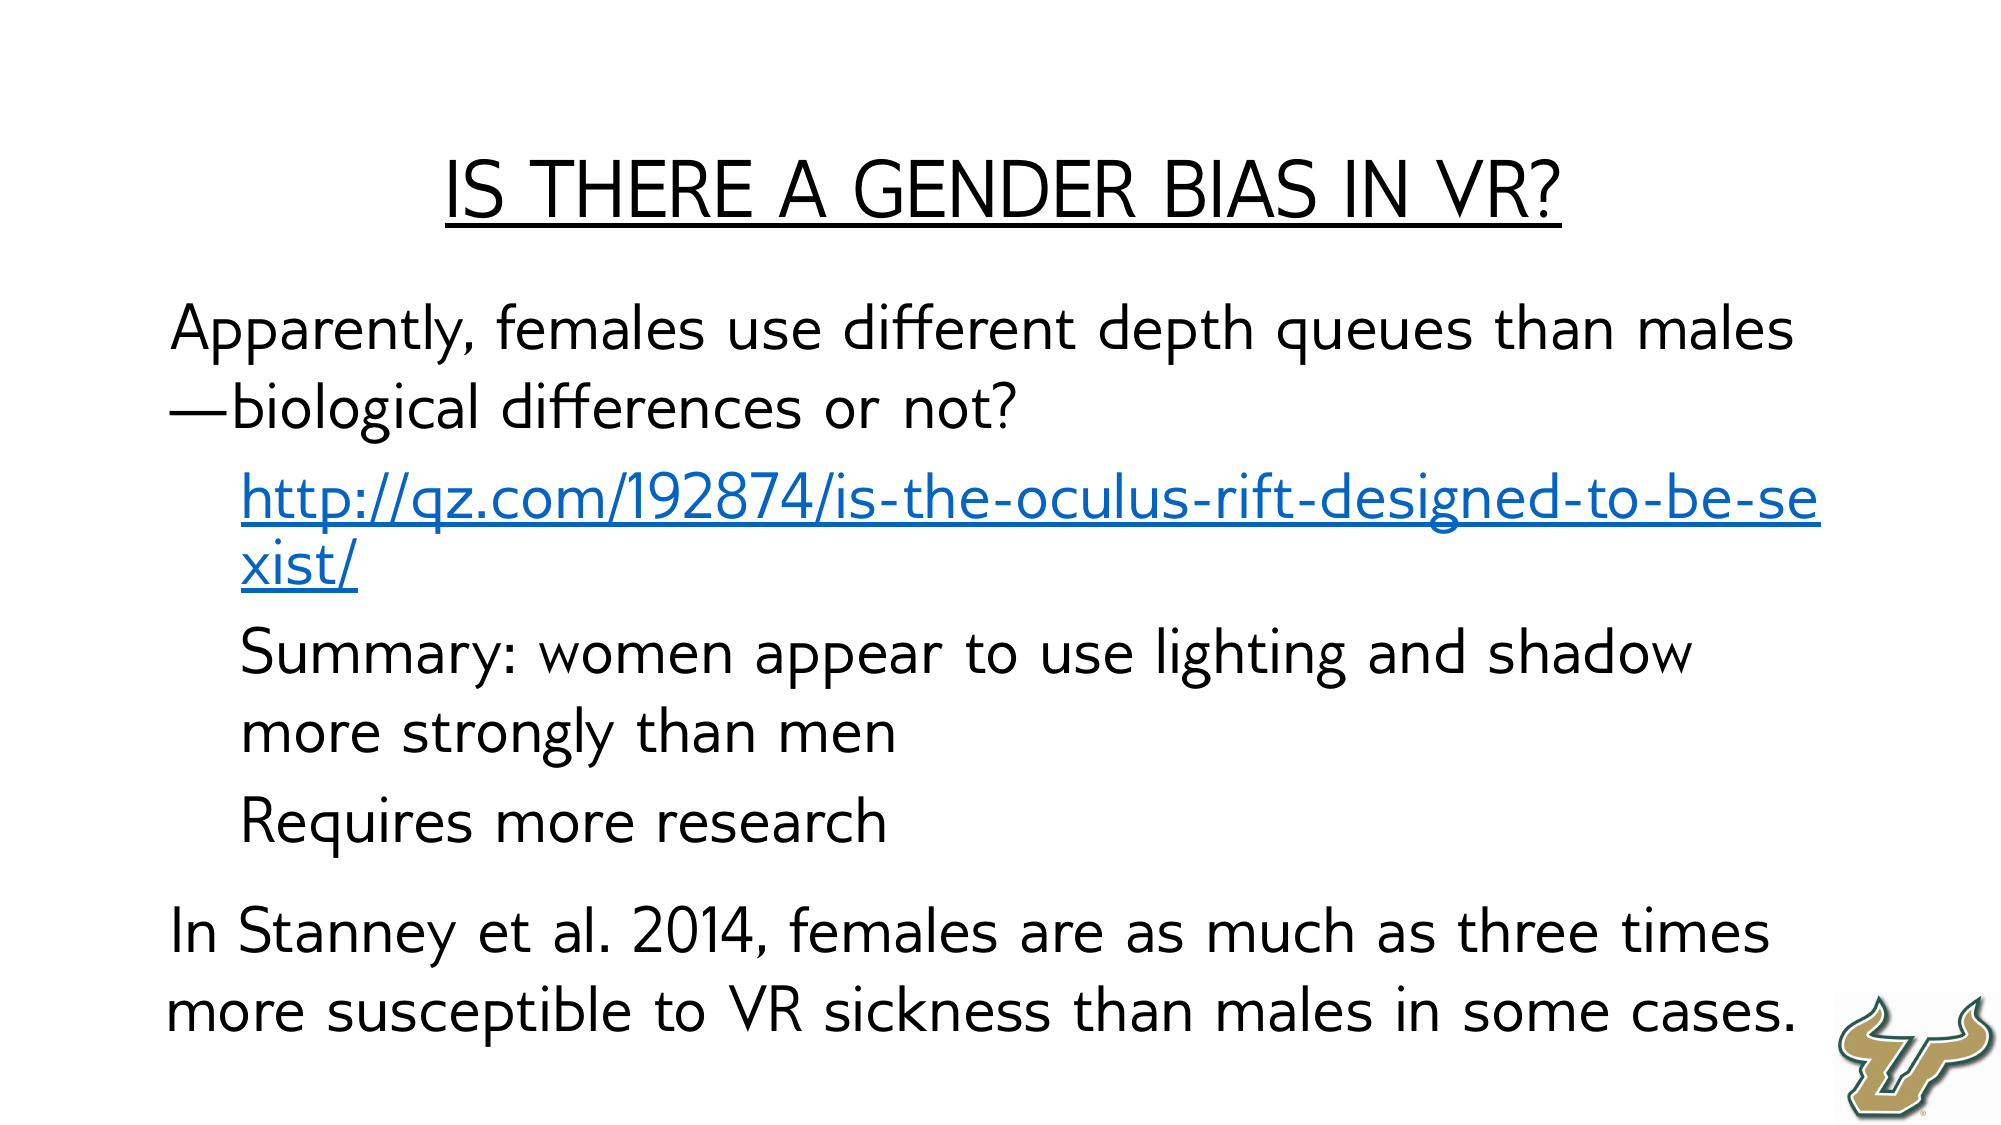

Is there a Gender bias in VR?
Apparently, females use different depth queues than males—biological differences or not?
http://qz.com/192874/is-the-oculus-rift-designed-to-be-sexist/
Summary: women appear to use lighting and shadow more strongly than men
Requires more research
In Stanney et al. 2014, females are as much as three times more susceptible to VR sickness than males in some cases.